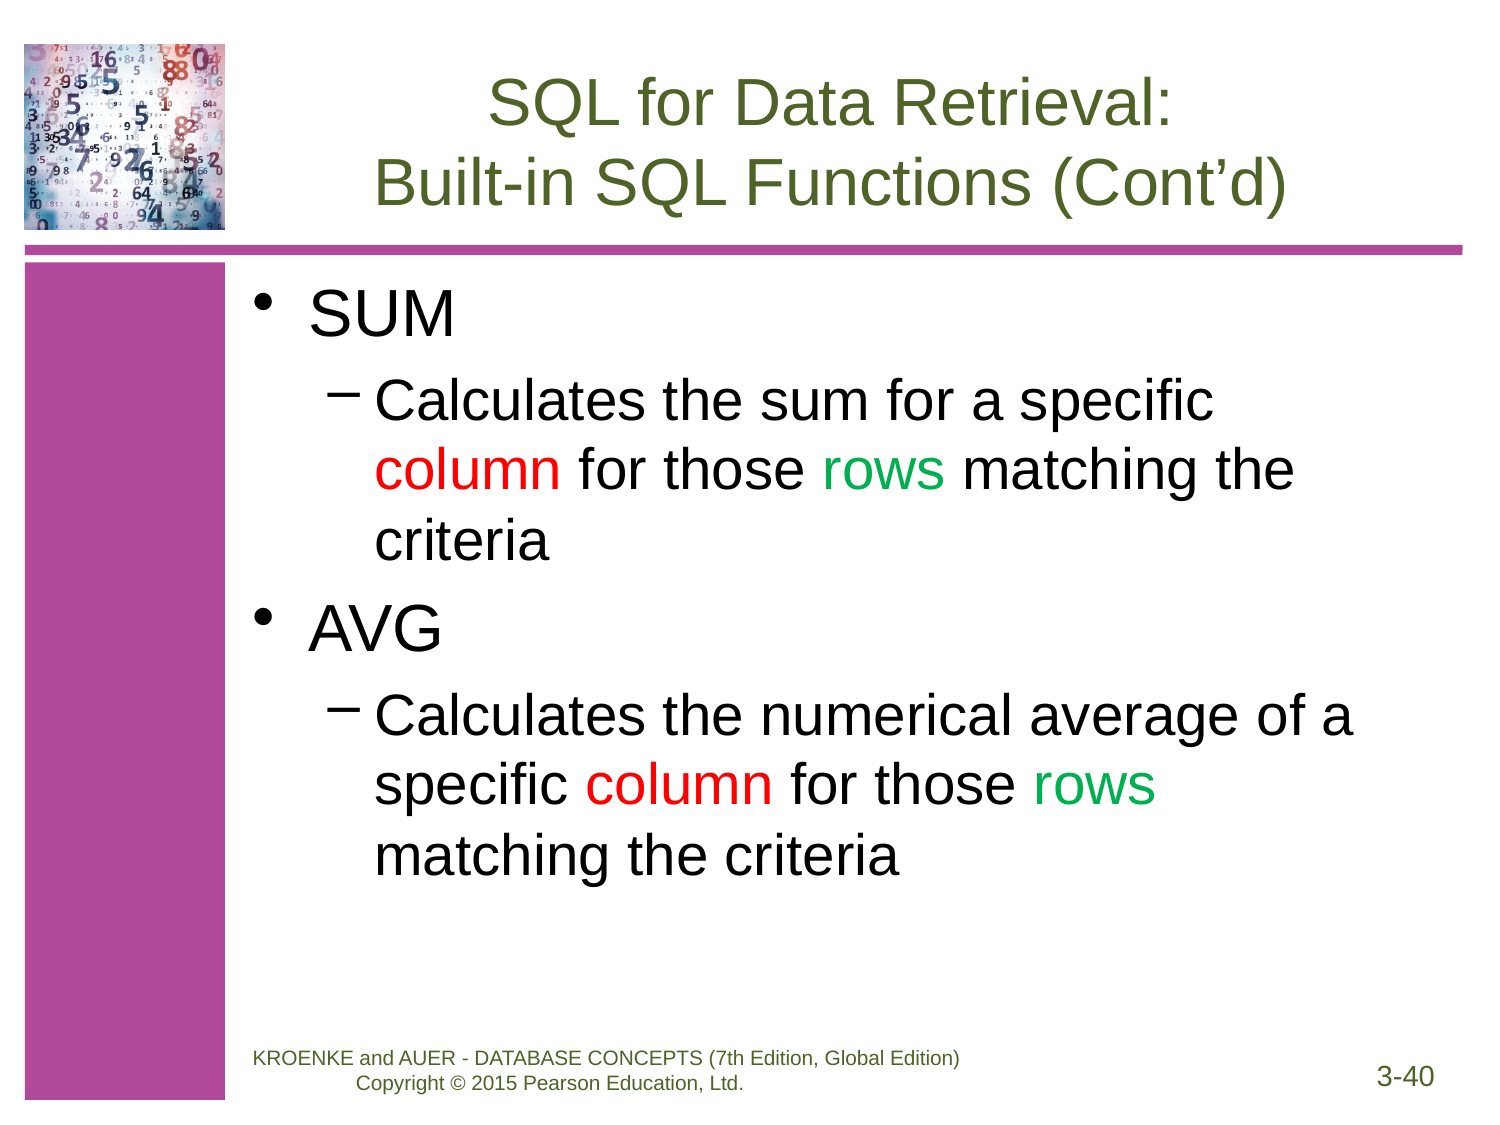

# SQL for Data Retrieval: Built-in SQL Functions (Cont’d)
SUM
Calculates the sum for a specific column for those rows matching the criteria
AVG
Calculates the numerical average of a specific column for those rows matching the criteria

KROENKE and AUER - DATABASE CONCEPTS (7th Edition, Global Edition)                                      Copyright © 2015 Pearson Education, Ltd.
3-40